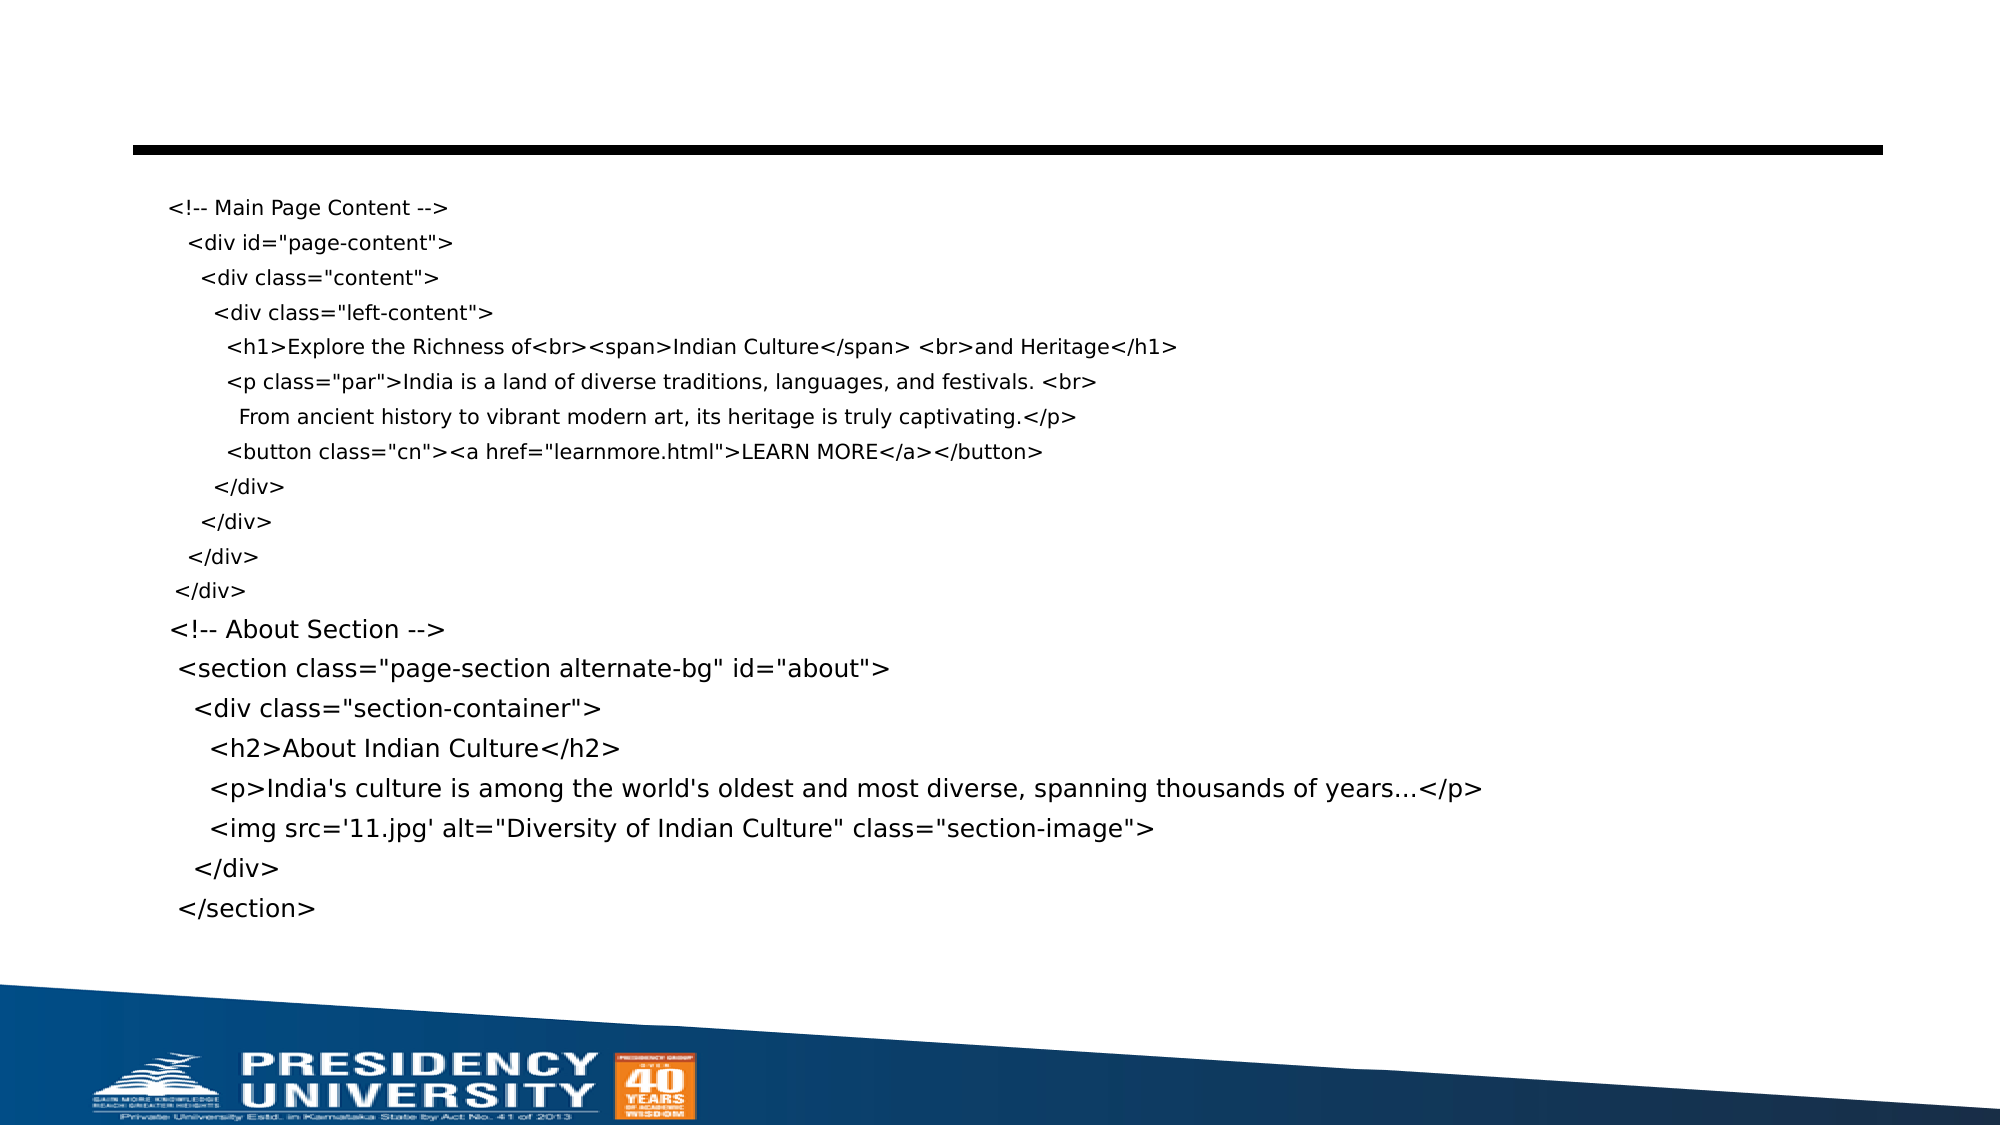

#
 <!-- Main Page Content -->
    <div id="page-content">
      <div class="content">
        <div class="left-content">
          <h1>Explore the Richness of<br><span>Indian Culture</span> <br>and Heritage</h1>
          <p class="par">India is a land of diverse traditions, languages, and festivals. <br>
            From ancient history to vibrant modern art, its heritage is truly captivating.</p>
          <button class="cn"><a href="learnmore.html">LEARN MORE</a></button>
        </div>
      </div>
    </div>
  </div>
 <!-- About Section -->
  <section class="page-section alternate-bg" id="about">
    <div class="section-container">
      <h2>About Indian Culture</h2>
      <p>India's culture is among the world's oldest and most diverse, spanning thousands of years...</p>
      <img src='11.jpg' alt="Diversity of Indian Culture" class="section-image">
    </div>
  </section>